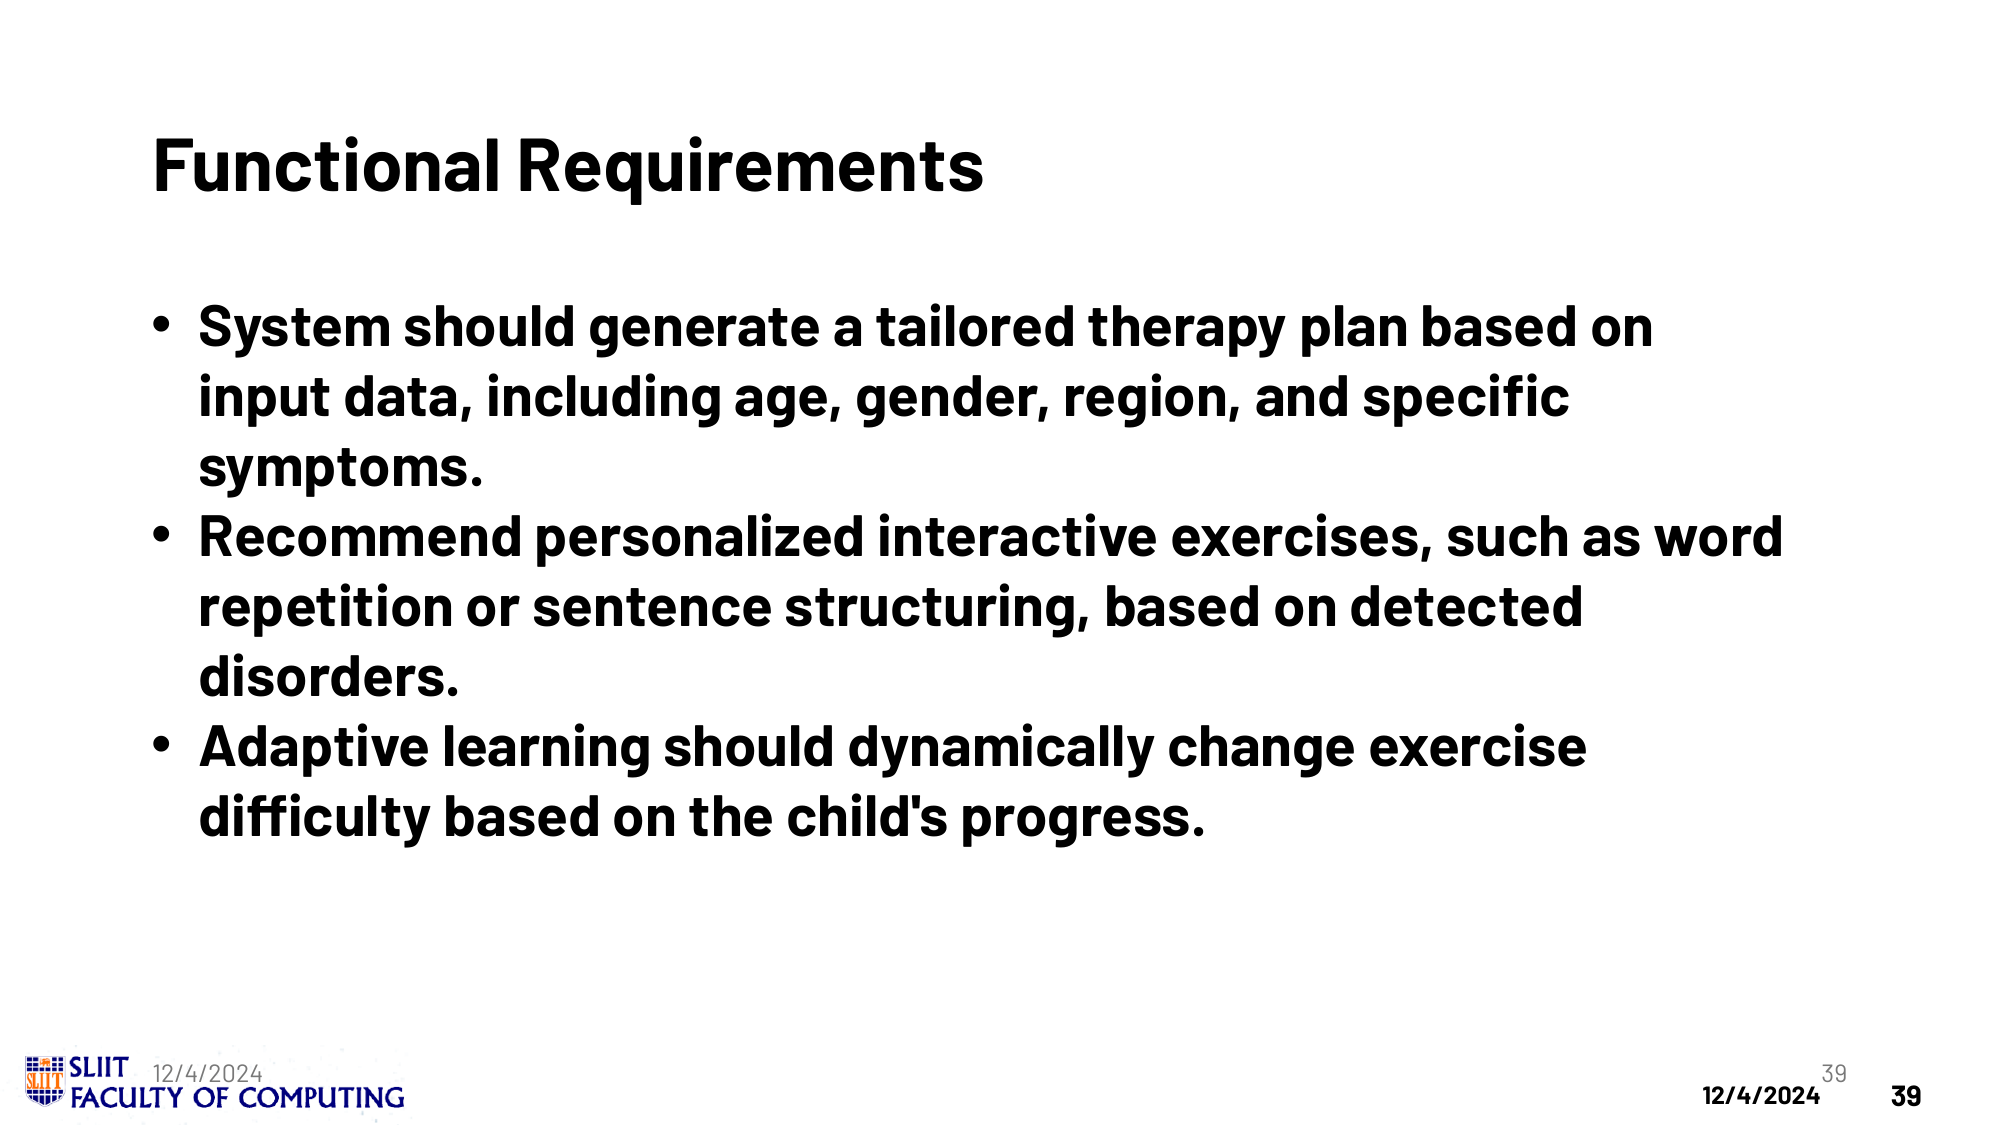

Functional Requirements
System should generate a tailored therapy plan based on input data, including age, gender, region, and specific symptoms.
Recommend personalized interactive exercises, such as word repetition or sentence structuring, based on detected disorders.
Adaptive learning should dynamically change exercise difficulty based on the child's progress.

12/4/2024
39